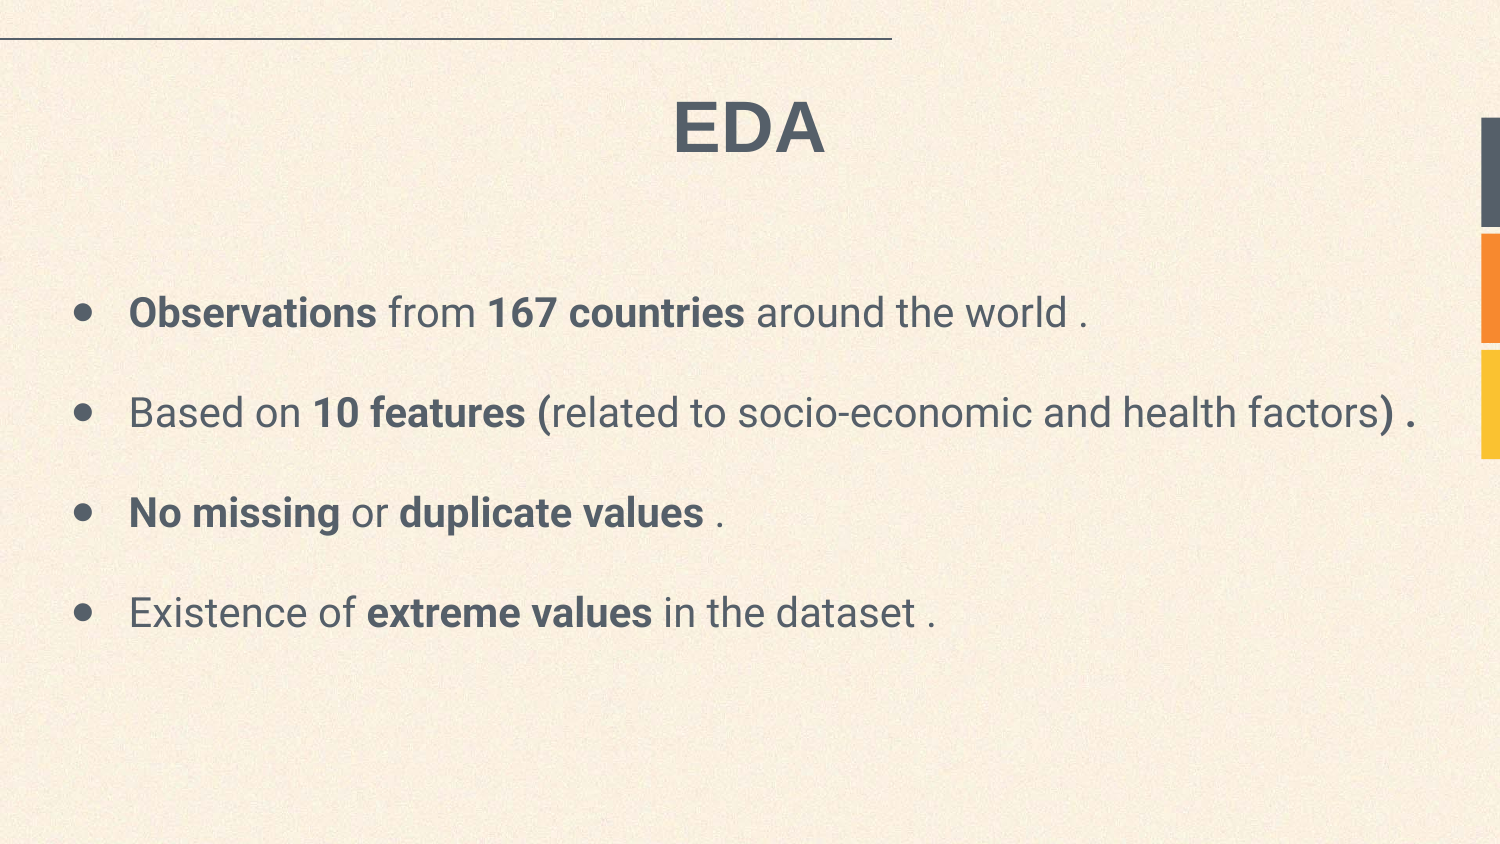

# EDA
Observations from 167 countries around the world .

Based on 10 features (related to socio-economic and health factors) .

No missing or duplicate values .

Existence of extreme values in the dataset .